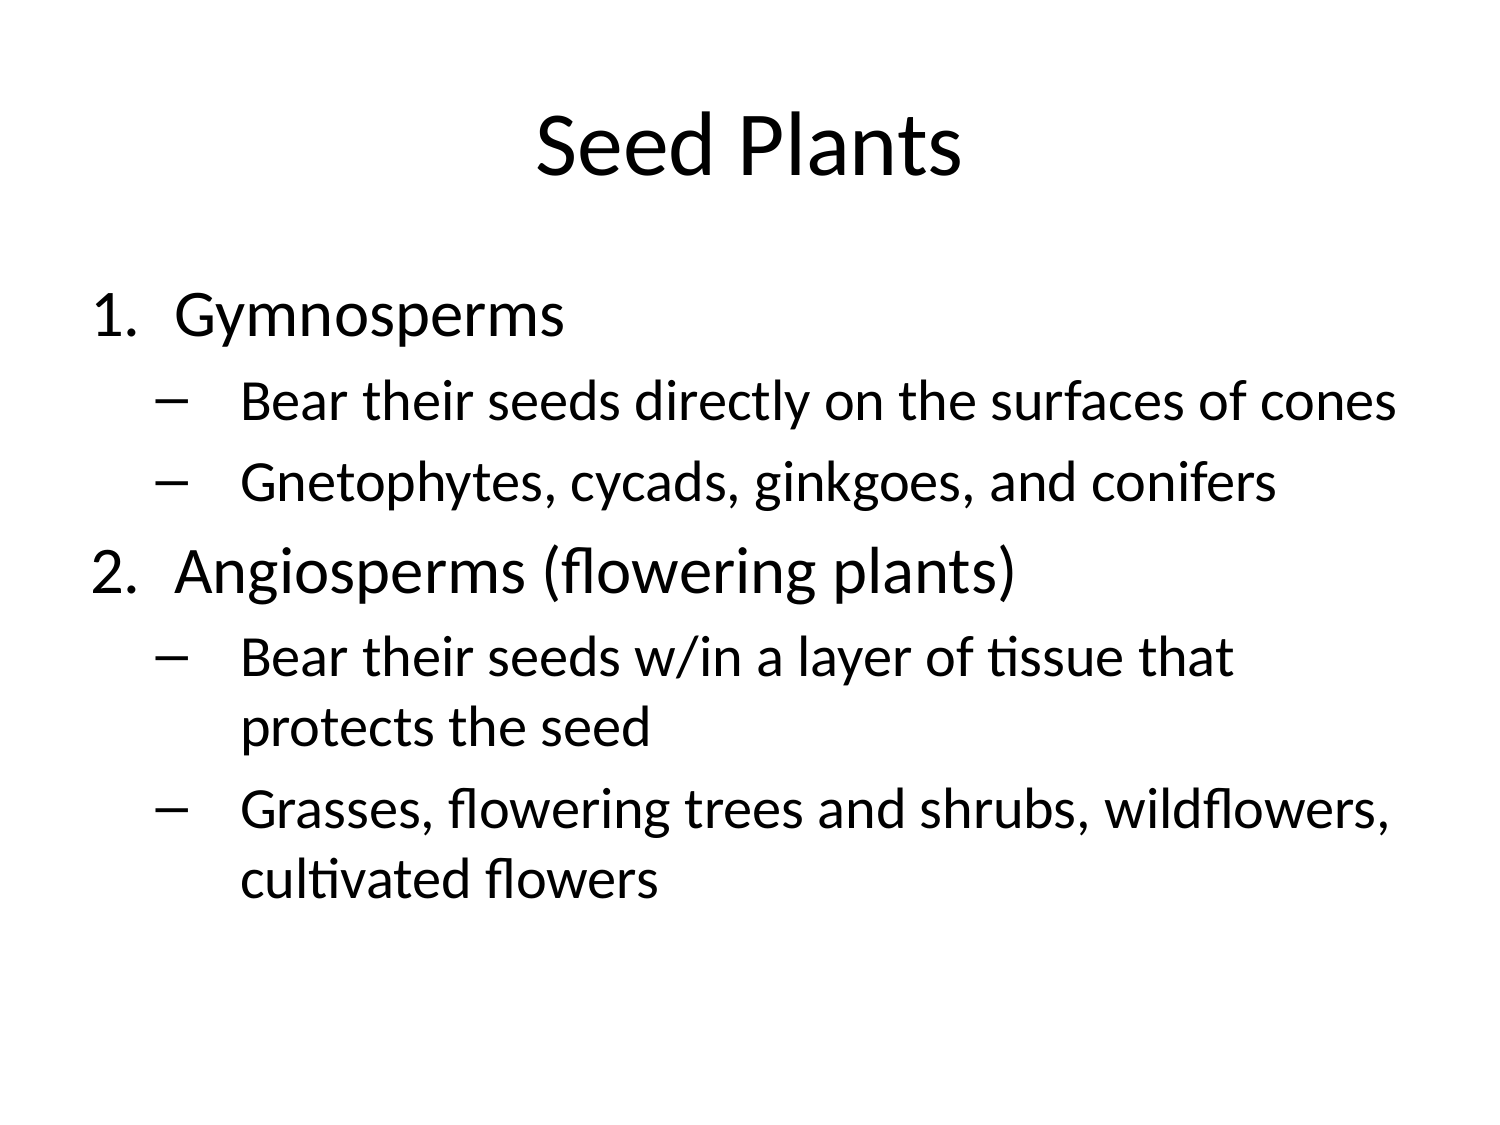

# Seed Plants
Gymnosperms
Bear their seeds directly on the surfaces of cones
Gnetophytes, cycads, ginkgoes, and conifers
Angiosperms (flowering plants)
Bear their seeds w/in a layer of tissue that protects the seed
Grasses, flowering trees and shrubs, wildflowers, cultivated flowers